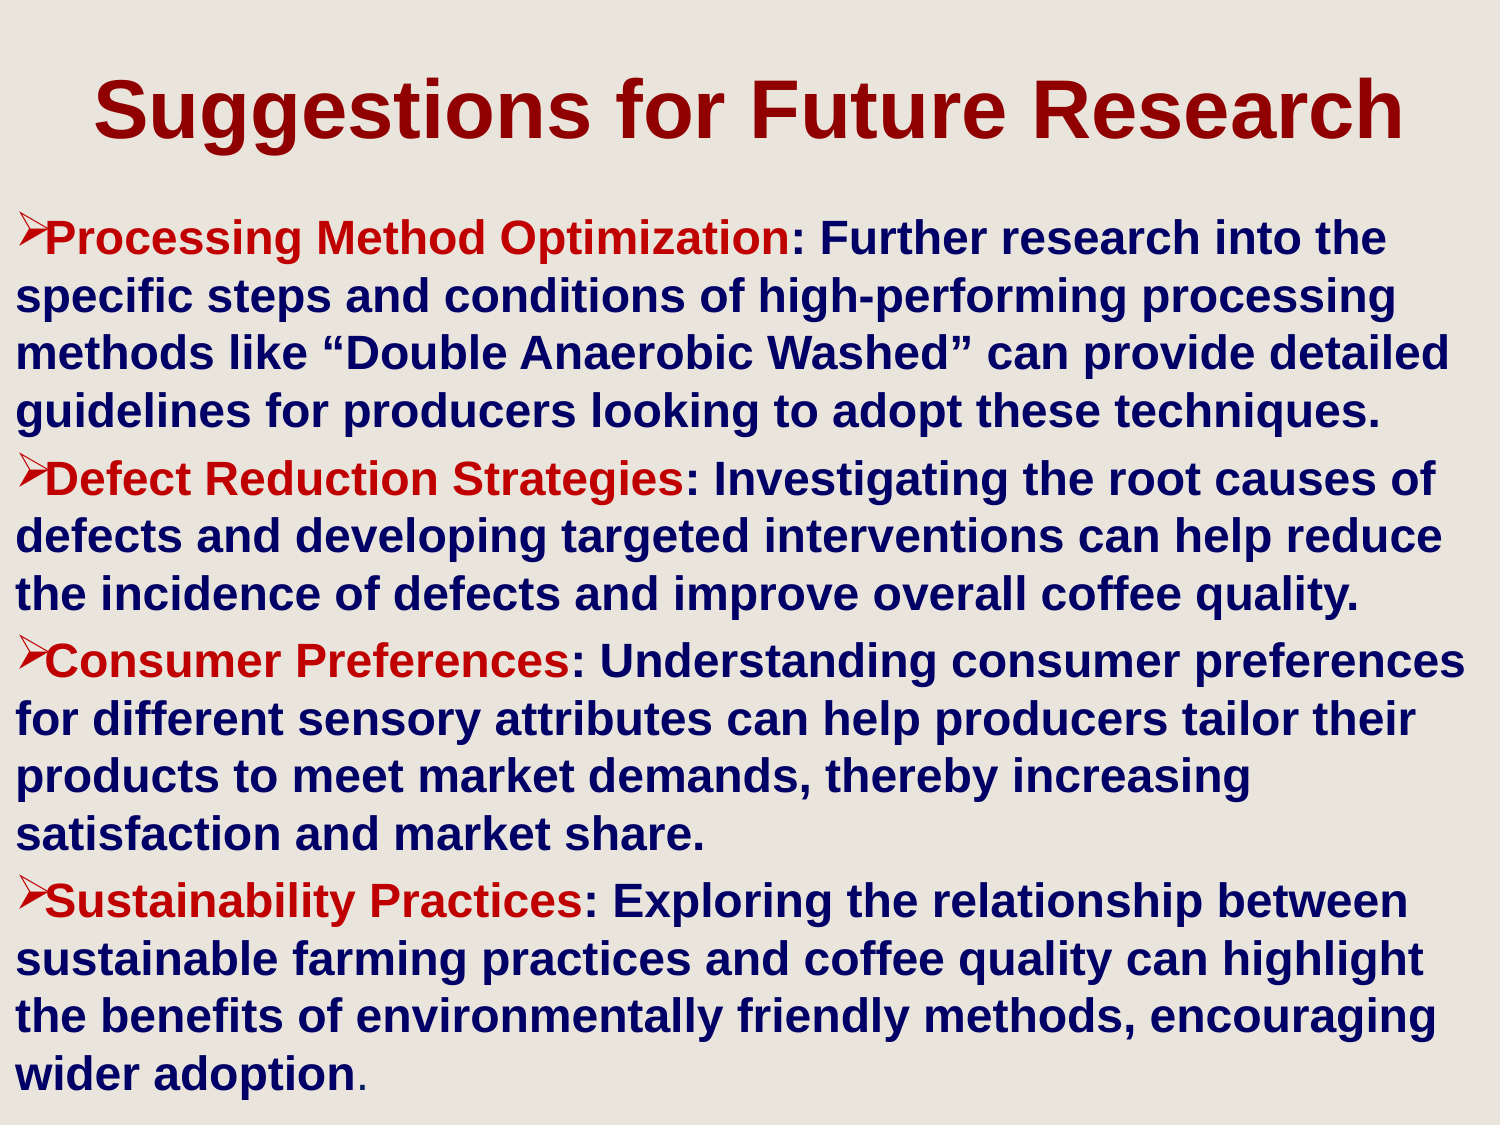

# Suggestions for Future Research
Processing Method Optimization: Further research into the specific steps and conditions of high-performing processing methods like “Double Anaerobic Washed” can provide detailed guidelines for producers looking to adopt these techniques.
Defect Reduction Strategies: Investigating the root causes of defects and developing targeted interventions can help reduce the incidence of defects and improve overall coffee quality.
Consumer Preferences: Understanding consumer preferences for different sensory attributes can help producers tailor their products to meet market demands, thereby increasing satisfaction and market share.
Sustainability Practices: Exploring the relationship between sustainable farming practices and coffee quality can highlight the benefits of environmentally friendly methods, encouraging wider adoption.